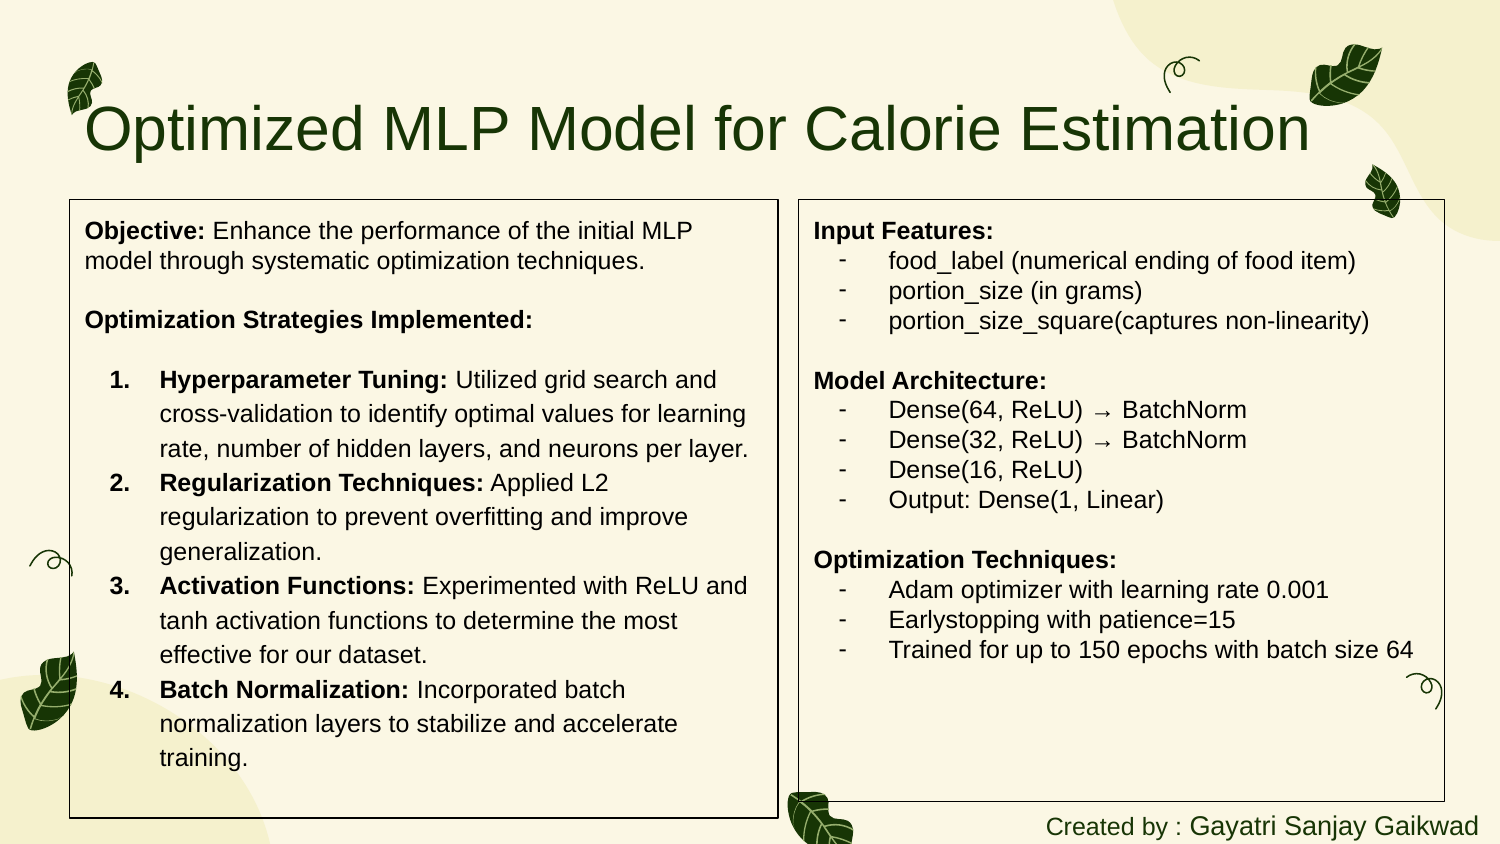

# Optimized MLP Model for Calorie Estimation
Objective: Enhance the performance of the initial MLP model through systematic optimization techniques.
Optimization Strategies Implemented:
Hyperparameter Tuning: Utilized grid search and cross-validation to identify optimal values for learning rate, number of hidden layers, and neurons per layer.​
Regularization Techniques: Applied L2 regularization to prevent overfitting and improve generalization.​
Activation Functions: Experimented with ReLU and tanh activation functions to determine the most effective for our dataset.​
Batch Normalization: Incorporated batch normalization layers to stabilize and accelerate training.

Input Features:
food_label (numerical ending of food item)
portion_size (in grams)
portion_size_square(captures non-linearity)

Model Architecture:
Dense(64, ReLU) → BatchNorm
Dense(32, ReLU) → BatchNorm
Dense(16, ReLU)
Output: Dense(1, Linear)

Optimization Techniques:
Adam optimizer with learning rate 0.001
Earlystopping with patience=15
Trained for up to 150 epochs with batch size 64
Created by : Gayatri Sanjay Gaikwad